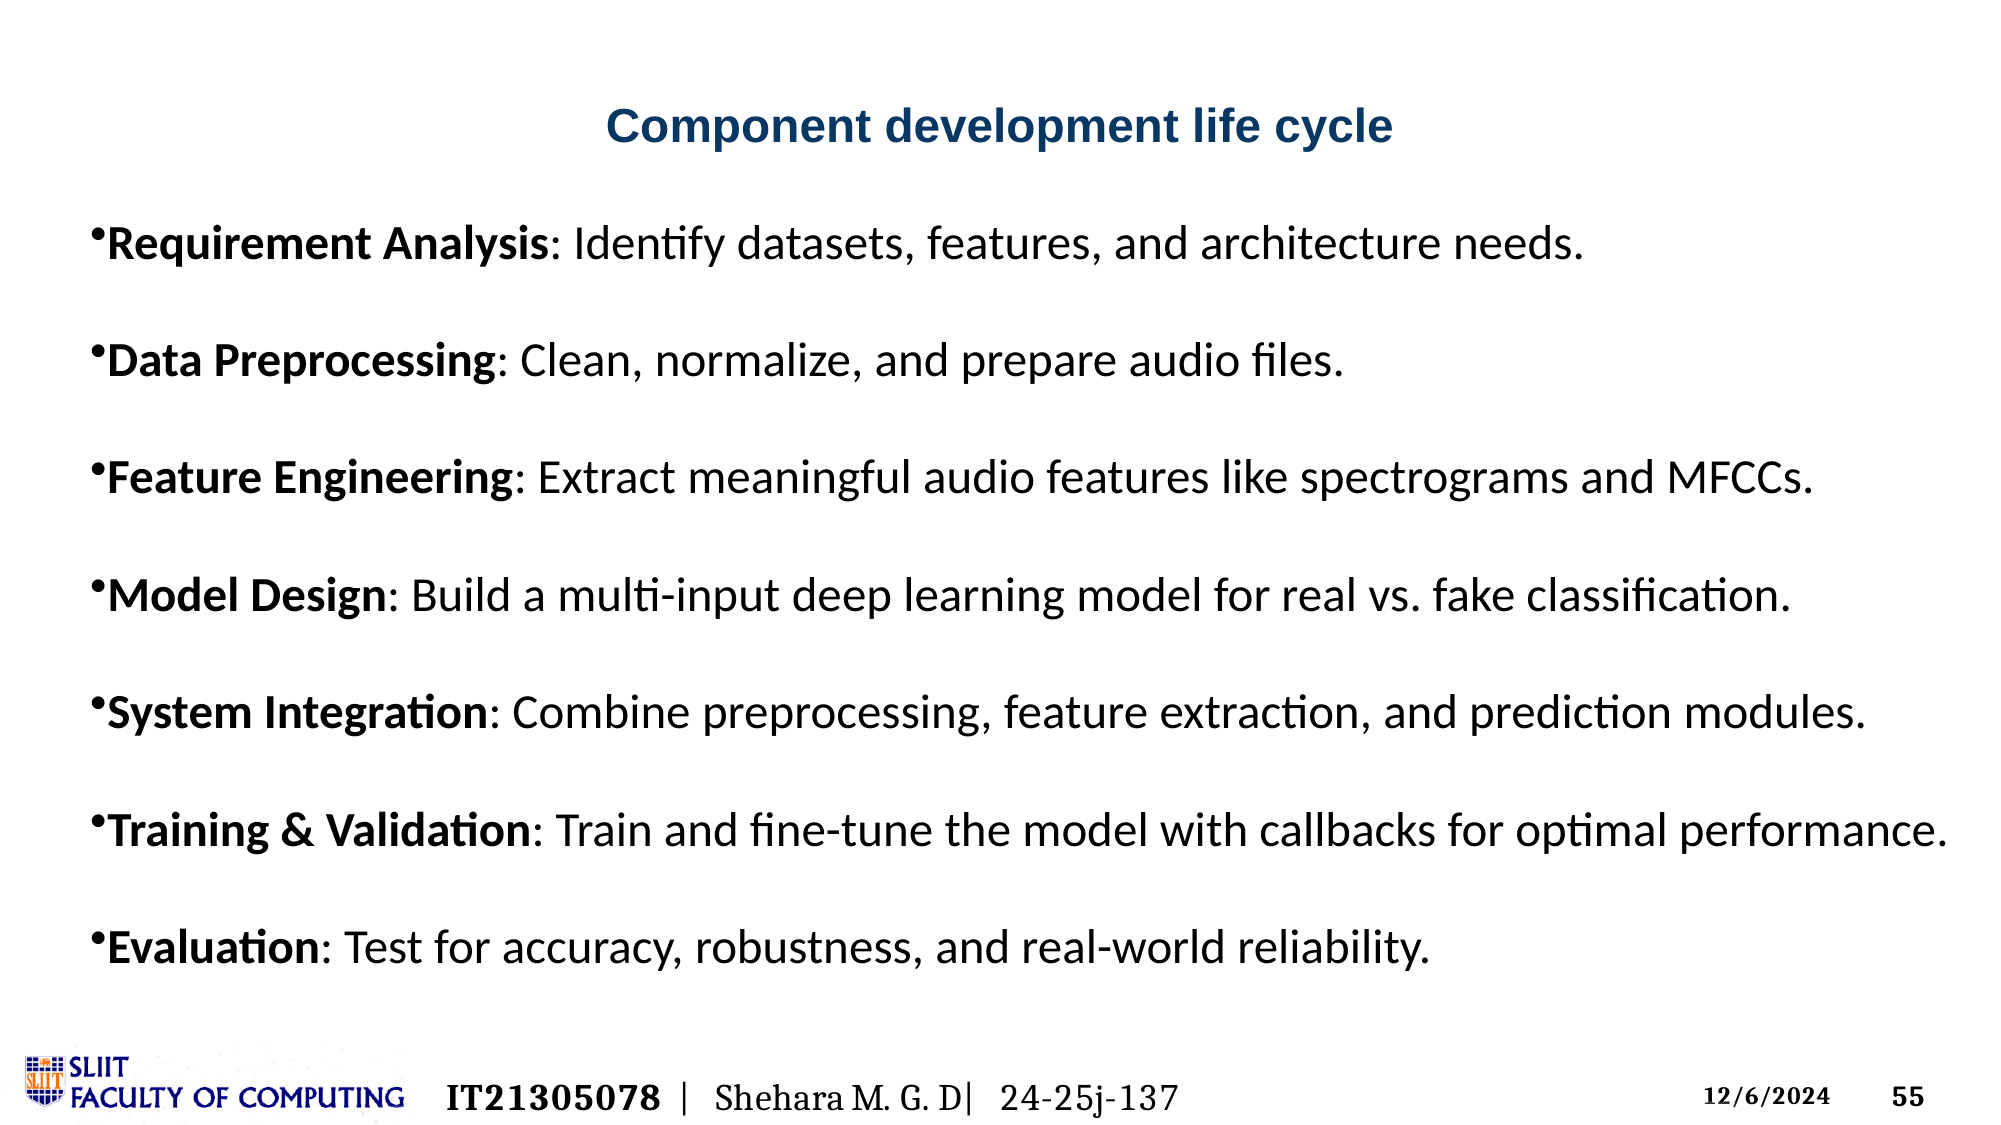

# Component development life cycle
Requirement Analysis: Identify datasets, features, and architecture needs.
Data Preprocessing: Clean, normalize, and prepare audio files.
Feature Engineering: Extract meaningful audio features like spectrograms and MFCCs.
Model Design: Build a multi-input deep learning model for real vs. fake classification.
System Integration: Combine preprocessing, feature extraction, and prediction modules.
Training & Validation: Train and fine-tune the model with callbacks for optimal performance.
Evaluation: Test for accuracy, robustness, and real-world reliability.
IT21305078  |   Shehara M. G. D|   24-25j-137